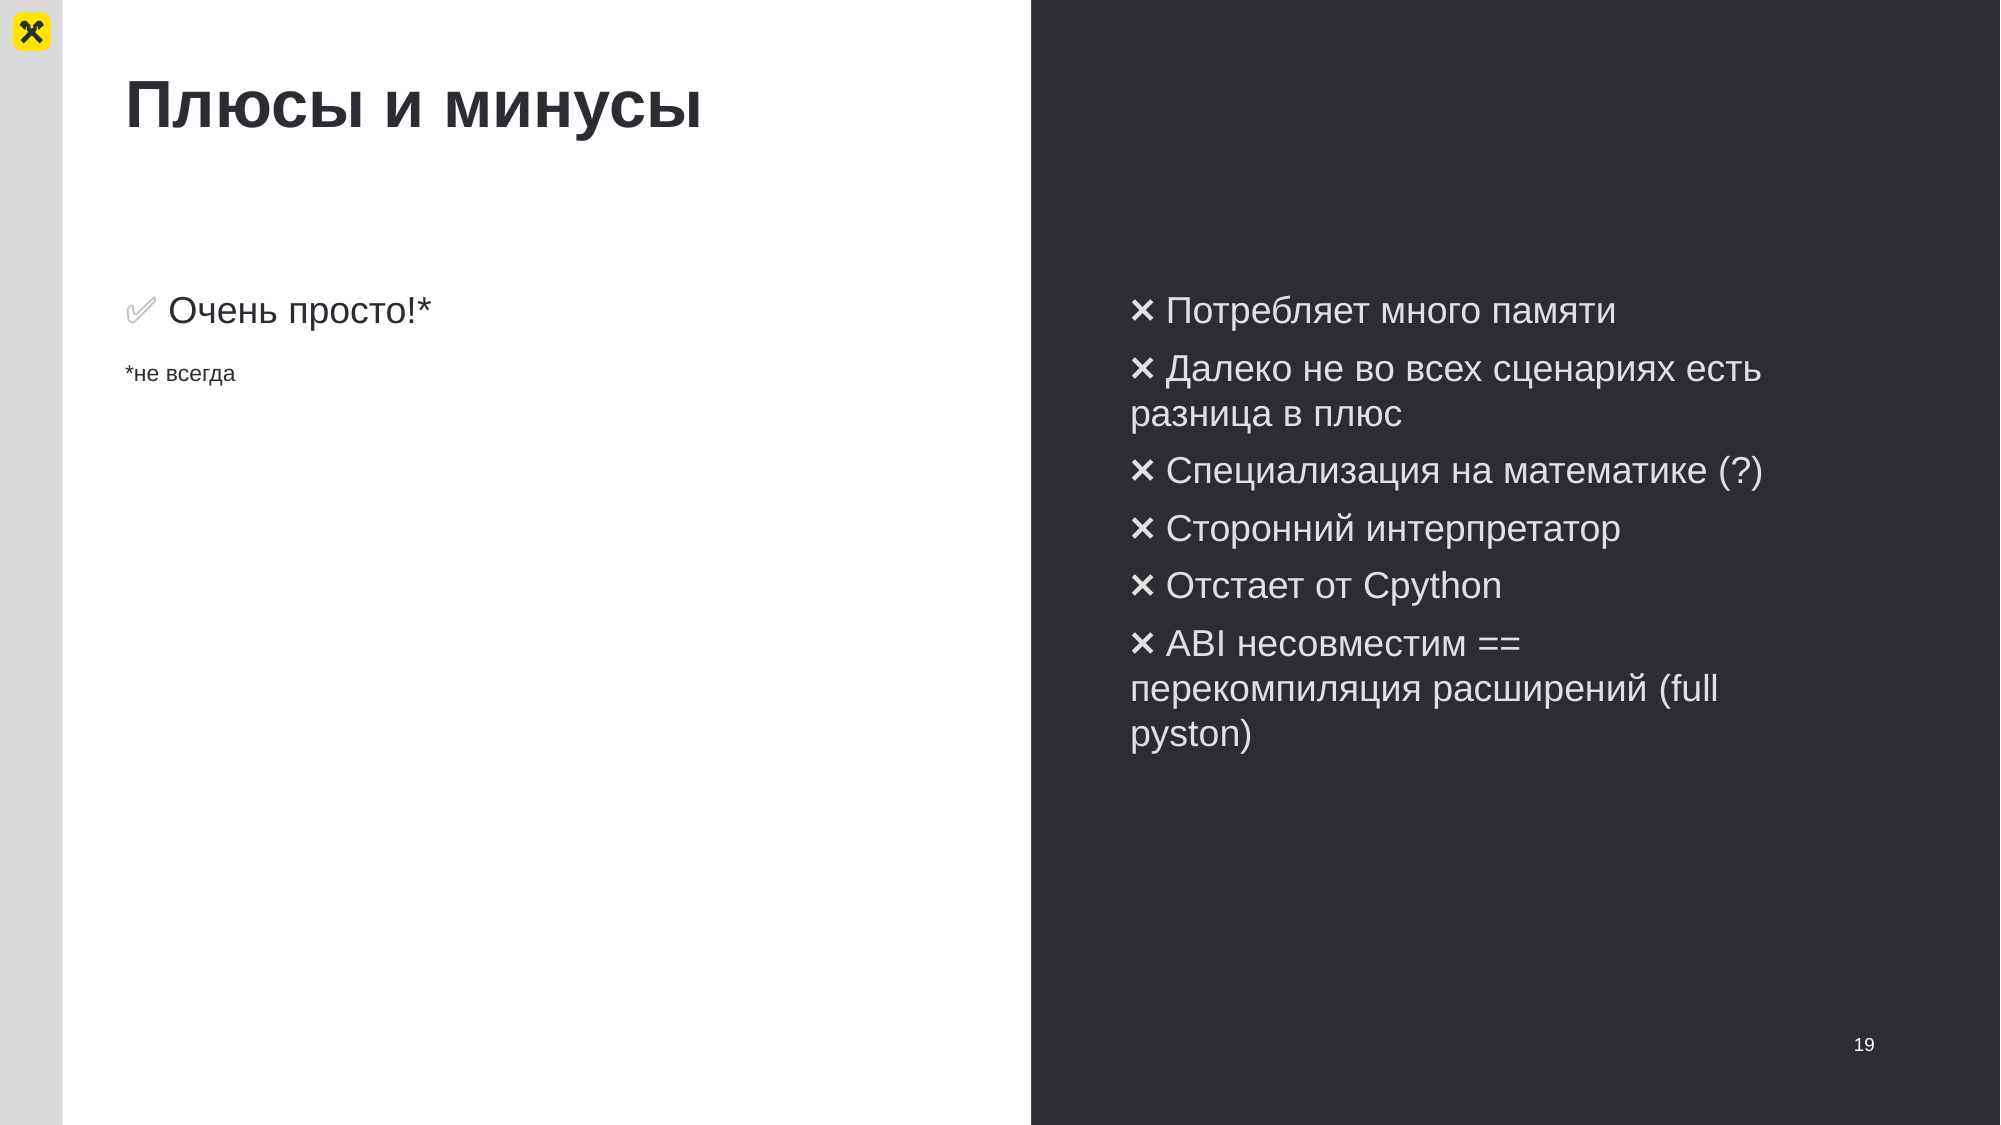

# Плюсы и минусы
✅ Очень просто!*
*не всегда
❌ Потребляет много памяти
❌ Далеко не во всех сценариях есть разница в плюс
❌ Специализация на математике (?)
❌ Сторонний интерпретатор
❌ Отстает от Cpython
❌ ABI несовместим == перекомпиляция расширений (full pyston)
19